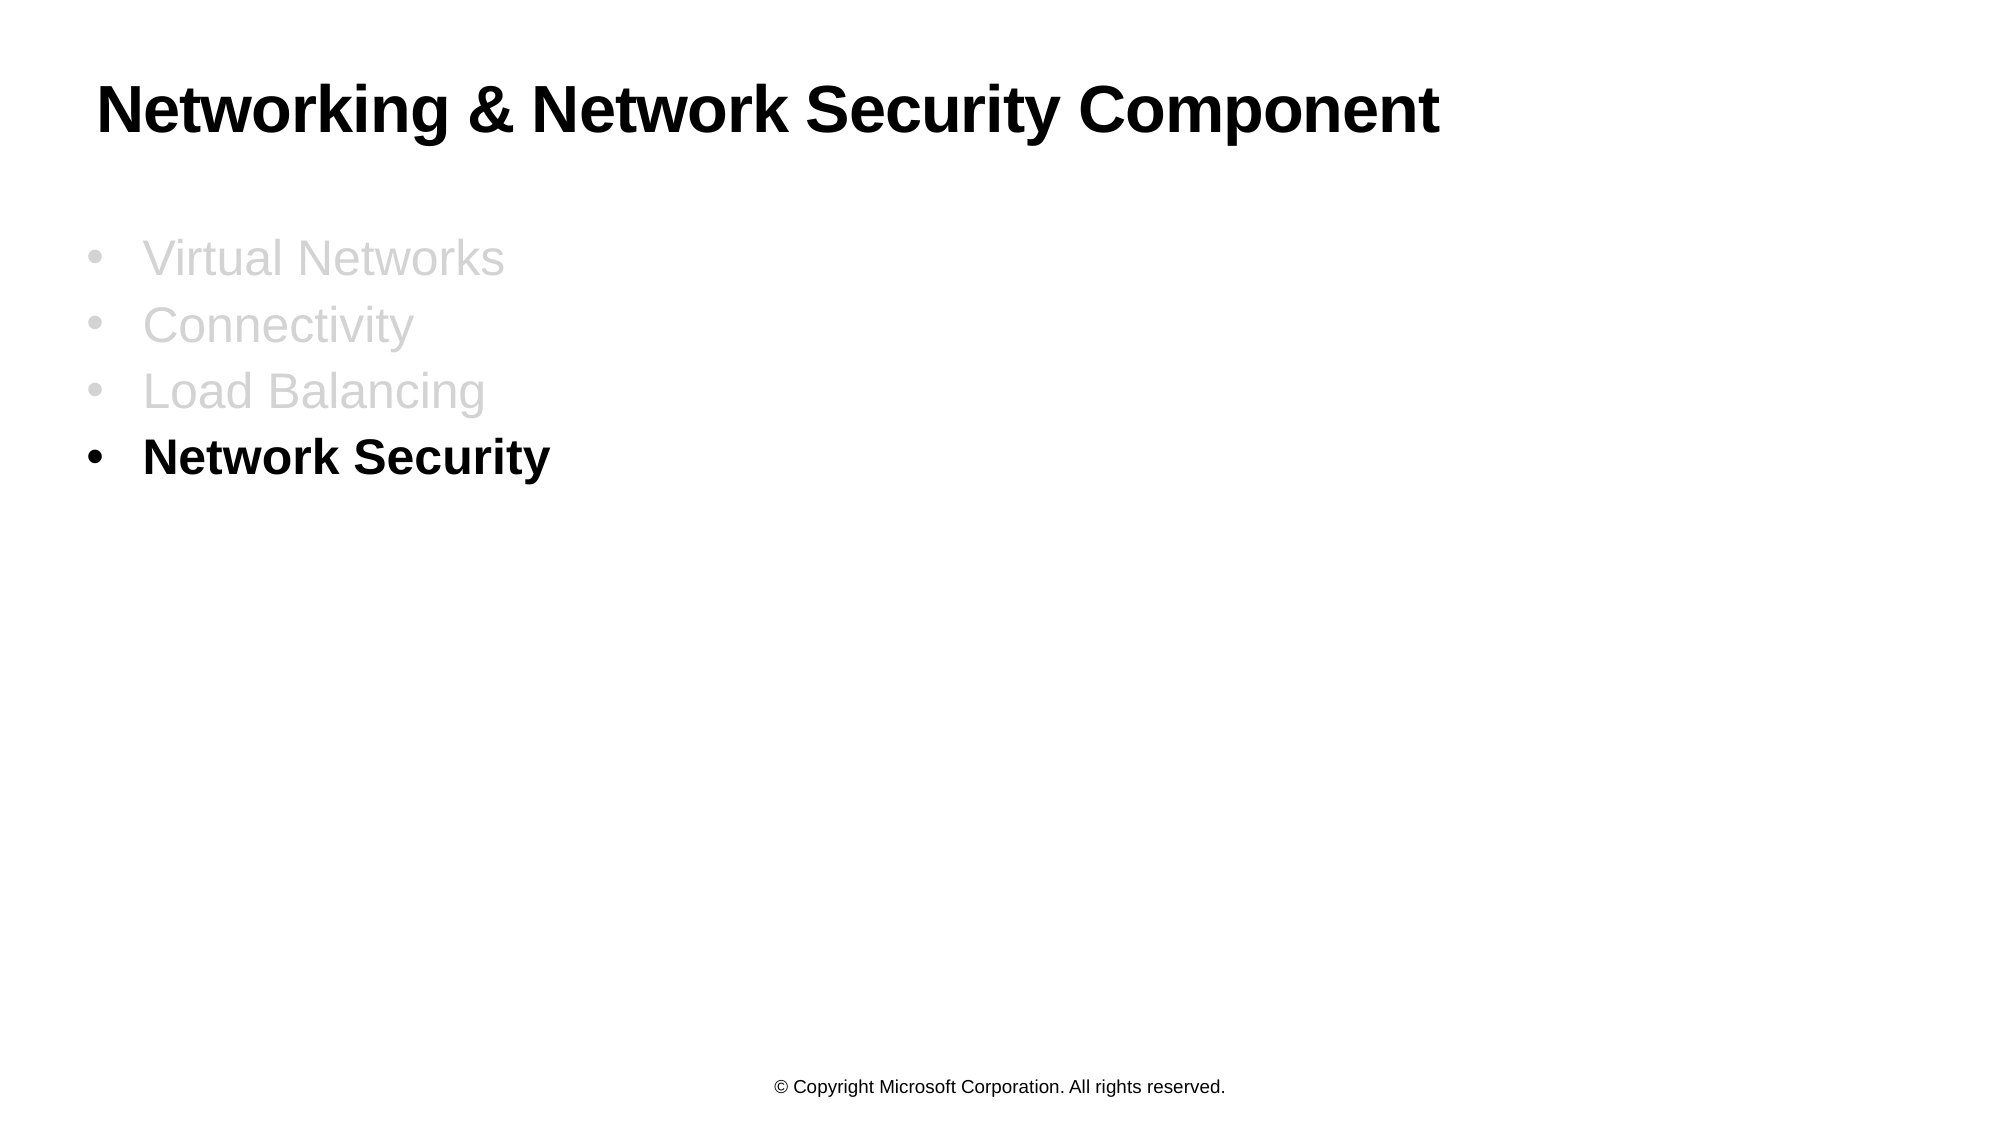

# Networking & Network Security Component
Virtual Networks
Connectivity
Load Balancing
Network Security